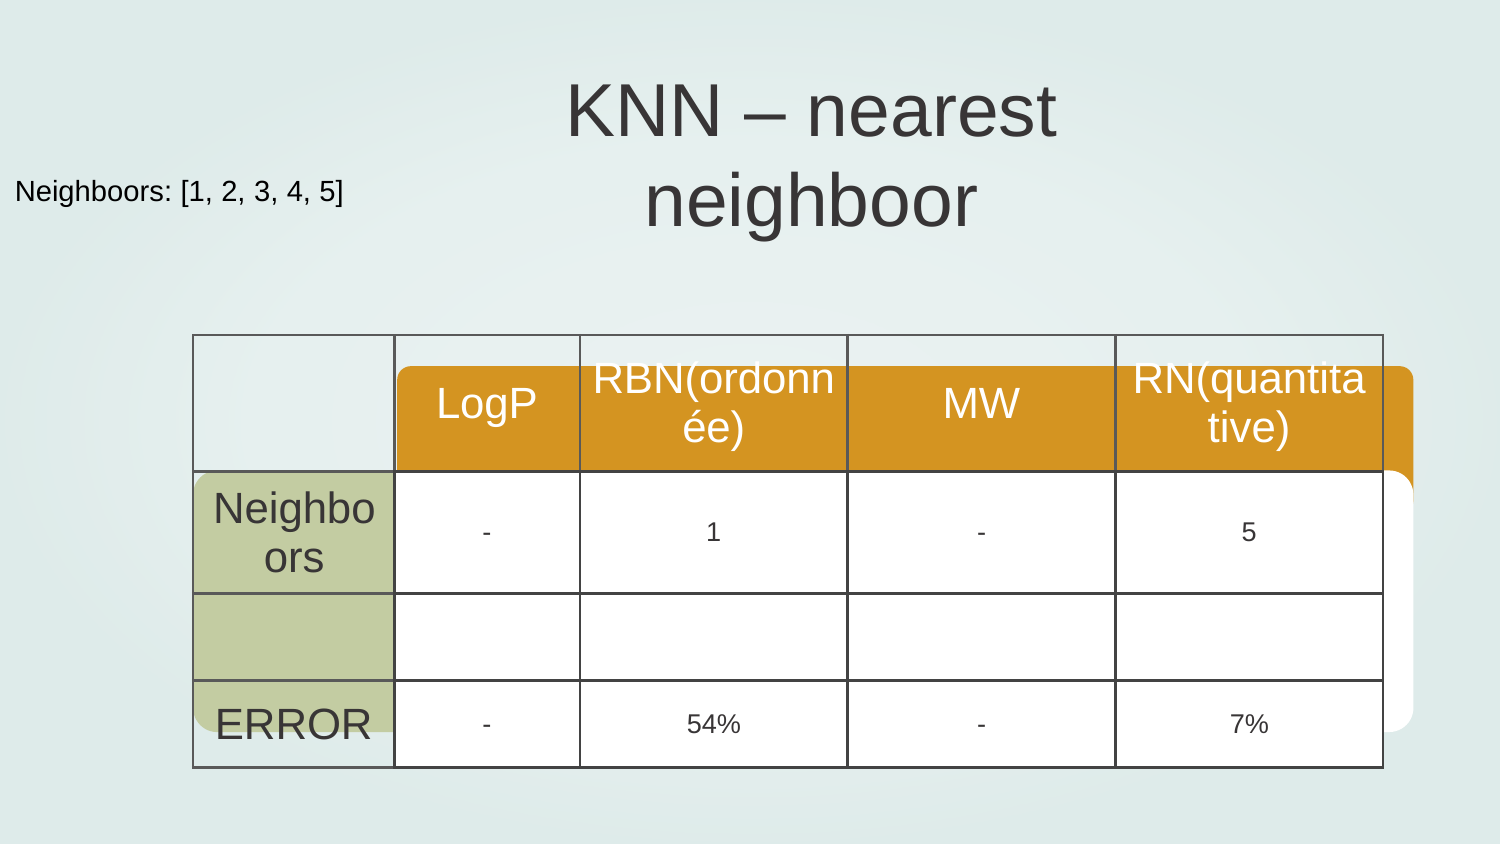

# KNN – nearest neighboor
Neighboors: [1, 2, 3, 4, 5]
|  | LogP | RBN(ordonnée) | MW | RN(quantitative) |
| --- | --- | --- | --- | --- |
| Neighboors | - | 1 | - | 5 |
|  |  |  |  |  |
| ERROR | - | 54% | - | 7% |